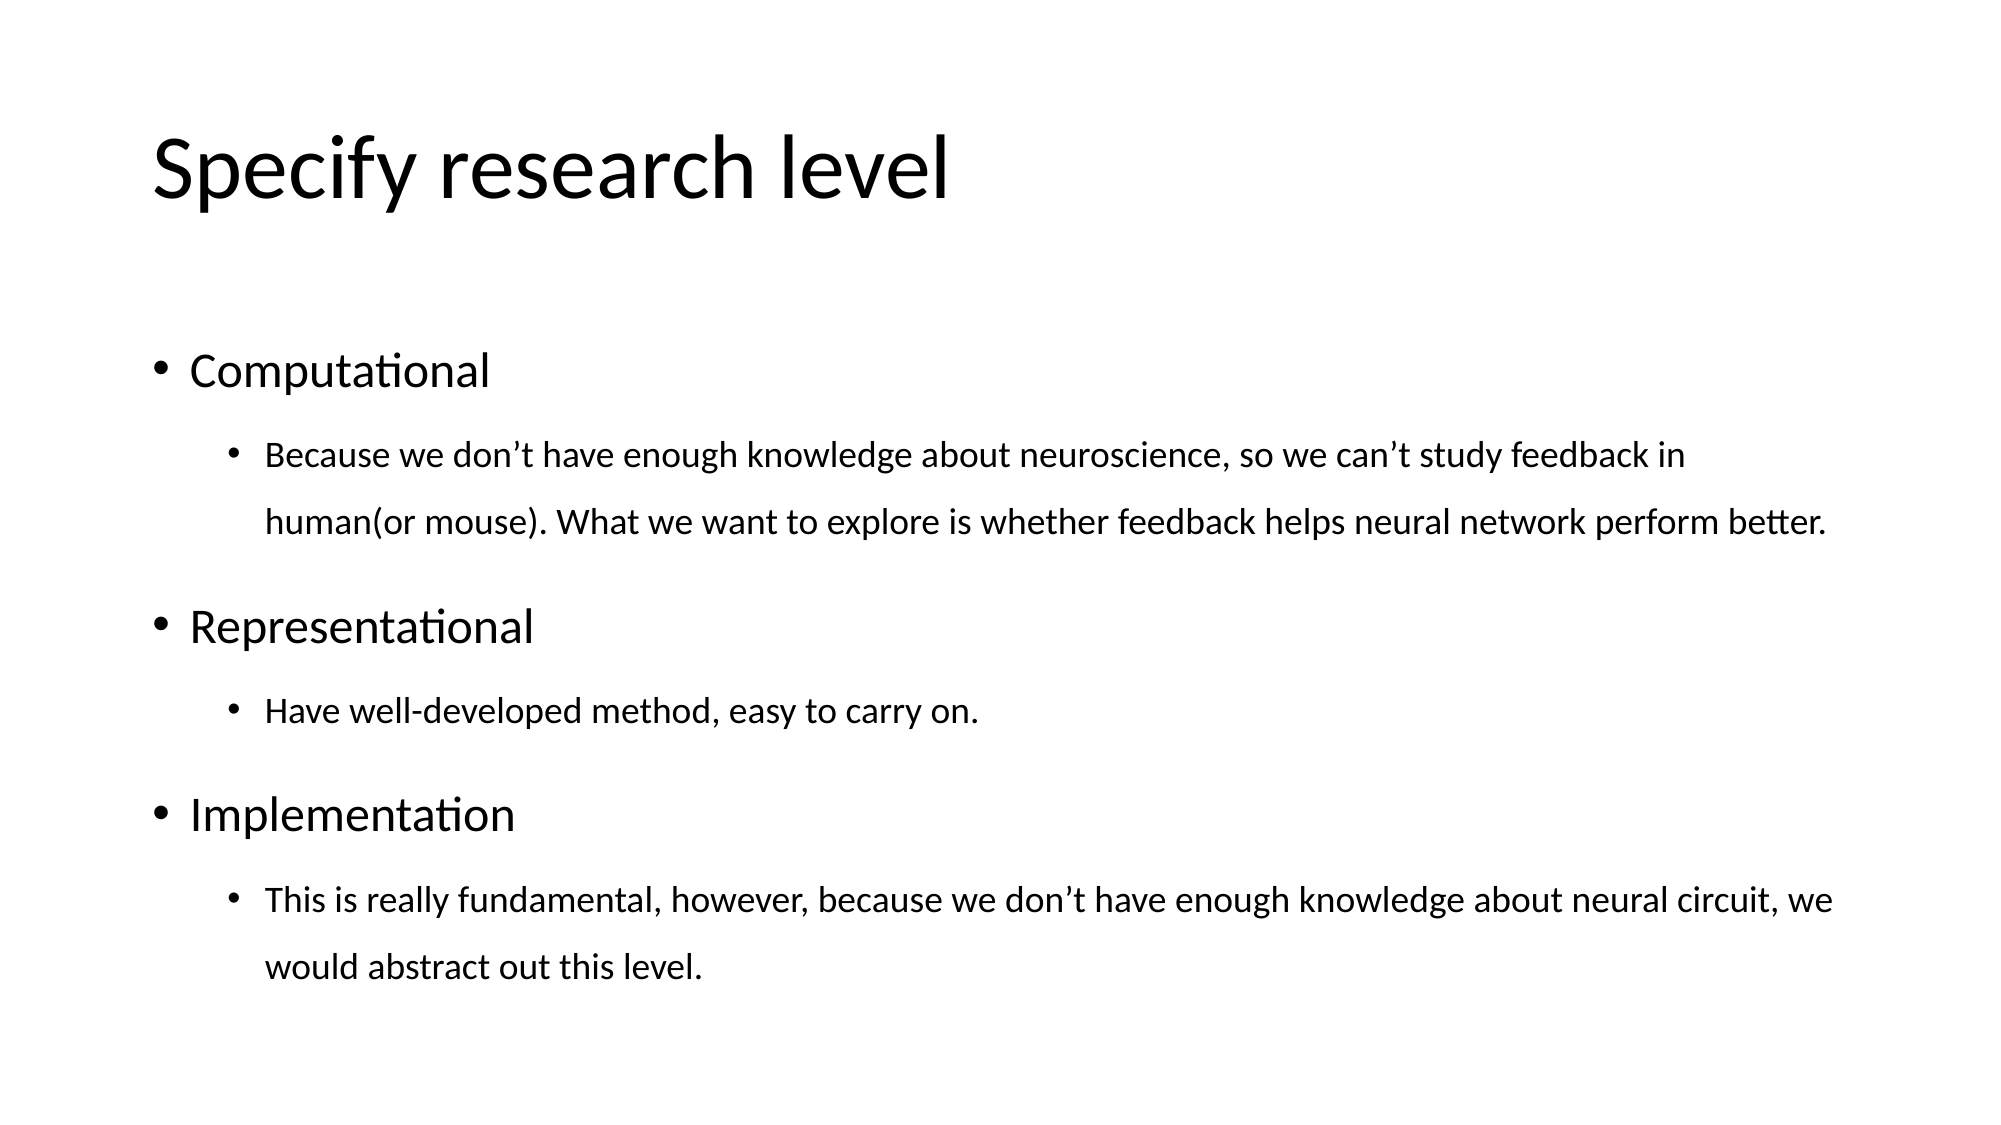

# Specify research level
Computational
Because we don’t have enough knowledge about neuroscience, so we can’t study feedback in human(or mouse). What we want to explore is whether feedback helps neural network perform better.
Representational
Have well-developed method, easy to carry on.
Implementation
This is really fundamental, however, because we don’t have enough knowledge about neural circuit, we would abstract out this level.